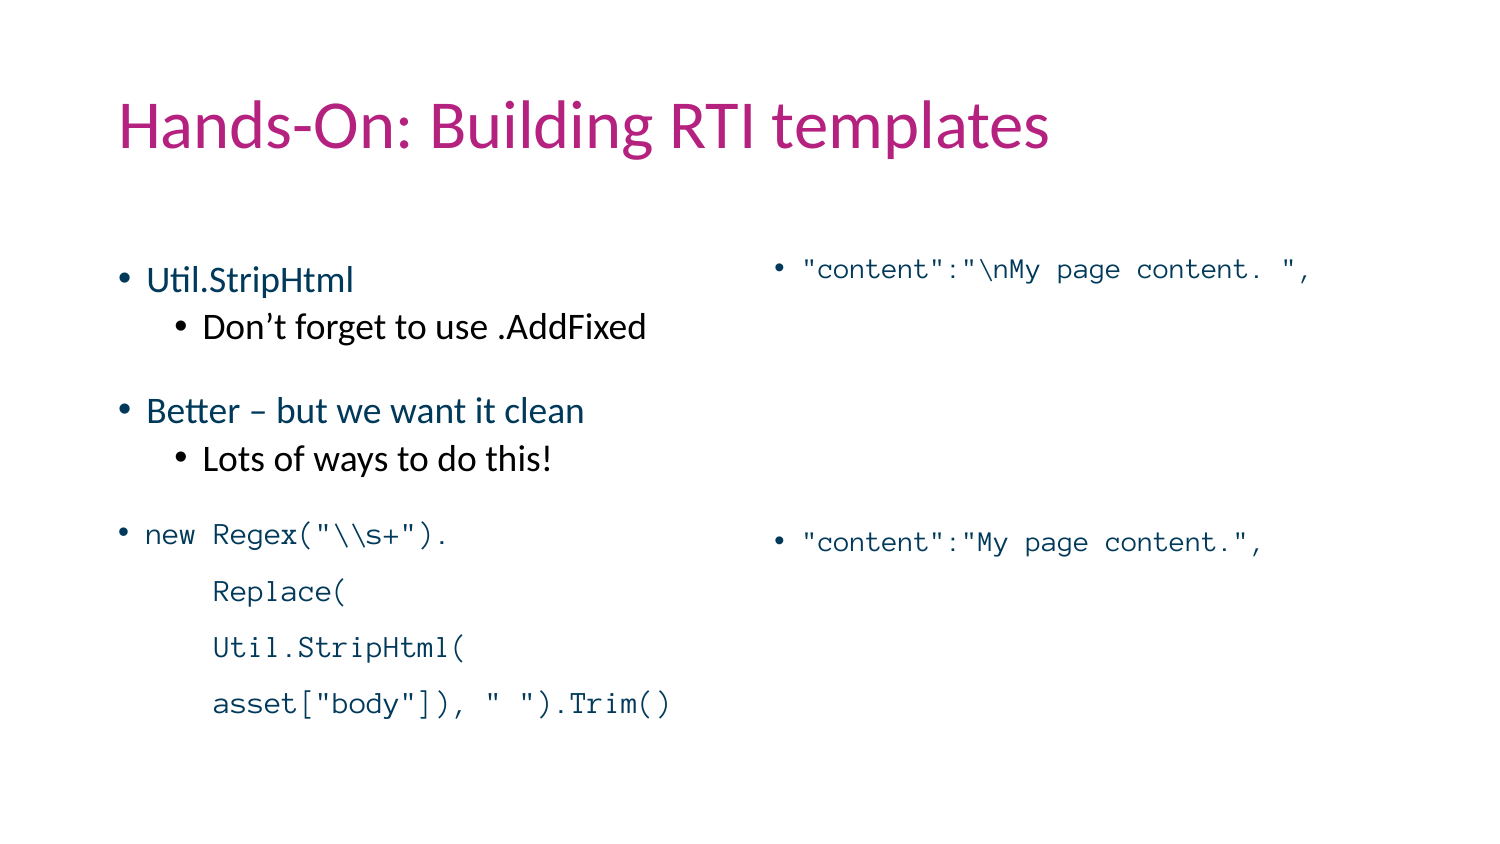

# Hands-On: Building RTI templates
Util.StripHtml
Don’t forget to use .AddFixed
Better – but we want it clean
Lots of ways to do this!
new Regex("\\s+").
    Replace(
    Util.StripHtml(
    asset["body"]), " ").Trim()
"content":"\nMy page content. ",

"content":"My page content.",